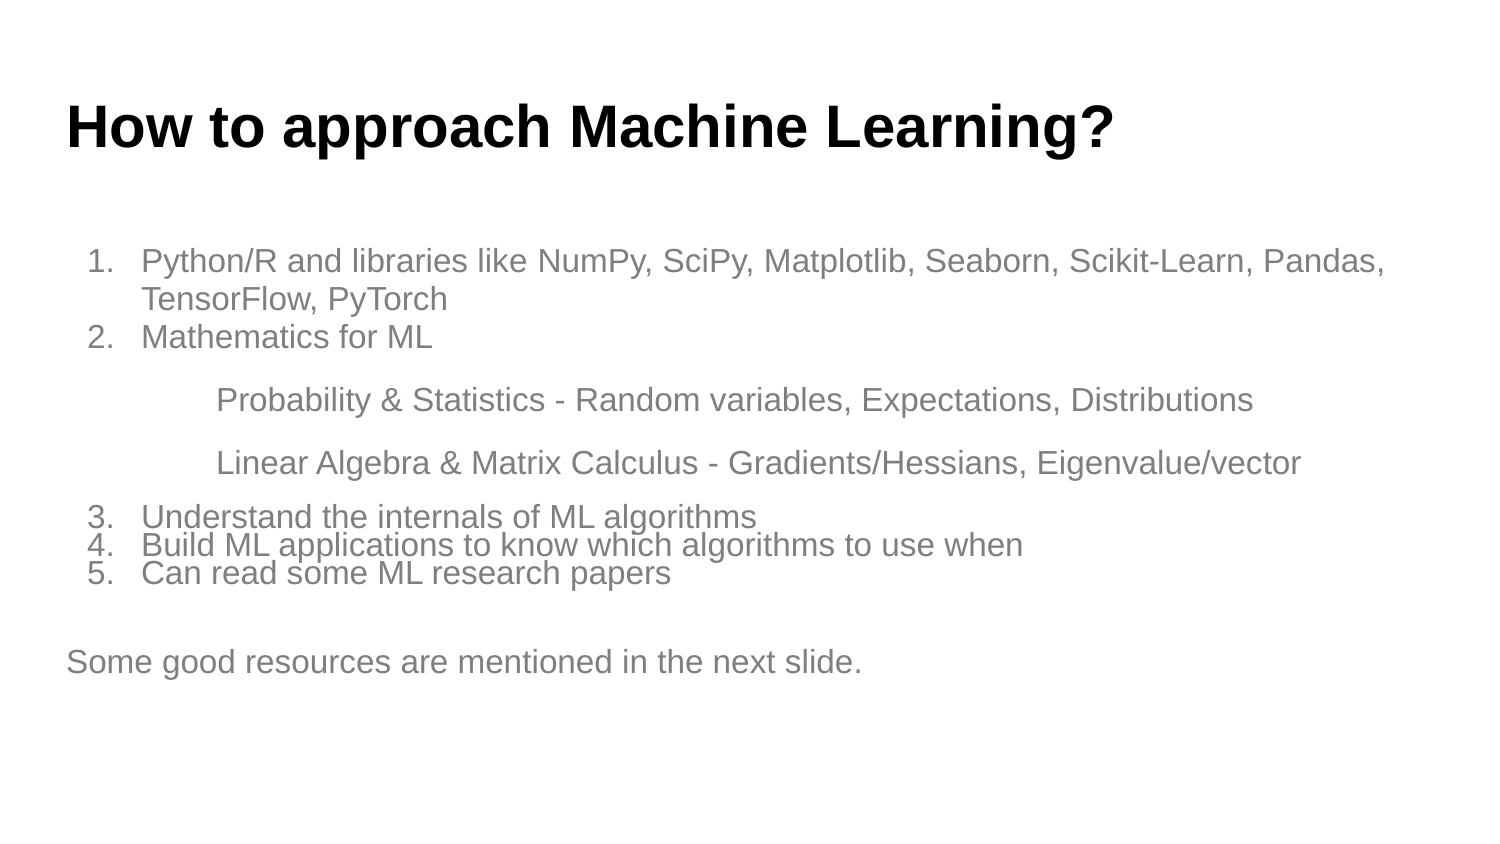

# How to approach Machine Learning?
Python/R and libraries like NumPy, SciPy, Matplotlib, Seaborn, Scikit-Learn, Pandas, TensorFlow, PyTorch
Mathematics for ML
Probability & Statistics - Random variables, Expectations, Distributions
Linear Algebra & Matrix Calculus - Gradients/Hessians, Eigenvalue/vector
Understand the internals of ML algorithms
Build ML applications to know which algorithms to use when
Can read some ML research papers

Some good resources are mentioned in the next slide.